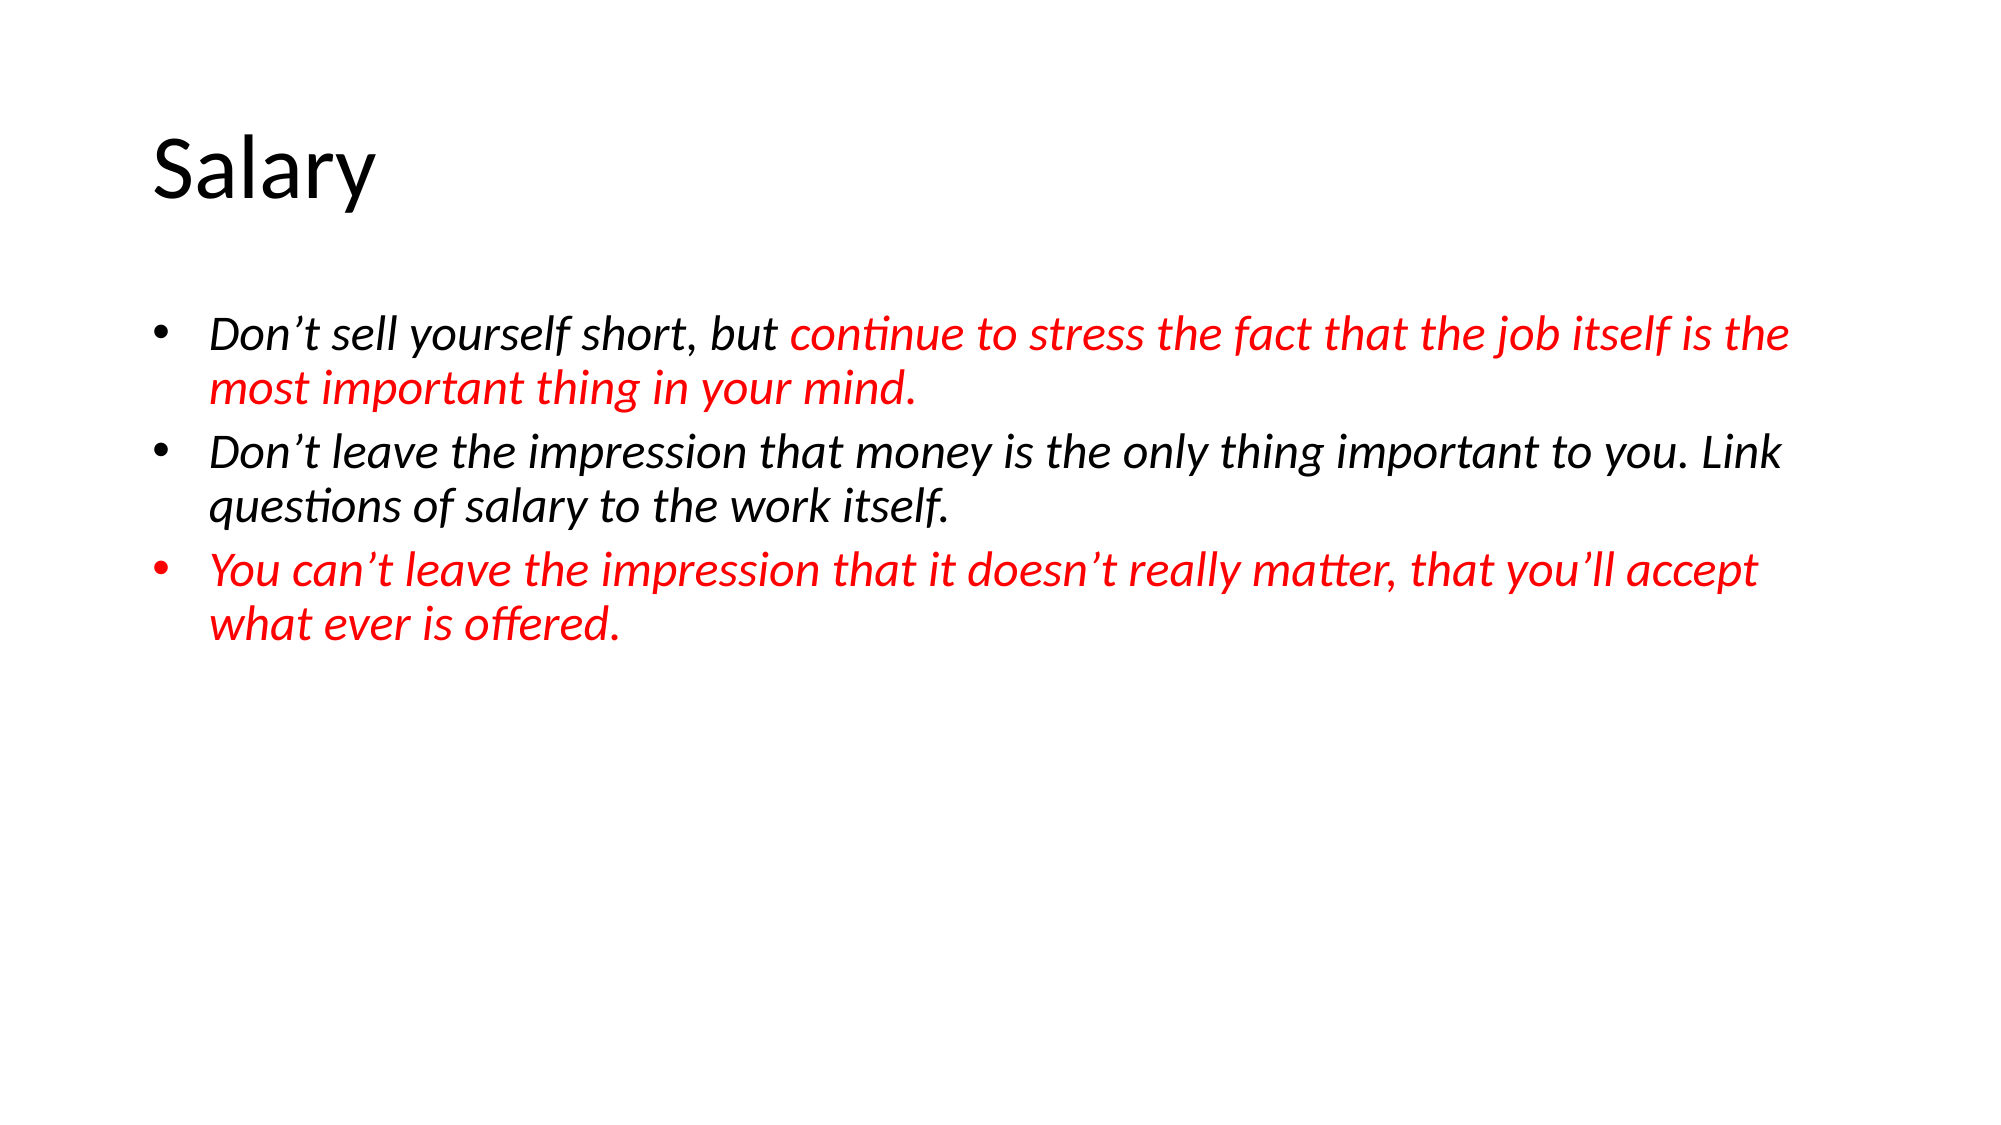

# Salary
Don’t sell yourself short, but continue to stress the fact that the job itself is the most important thing in your mind.
Don’t leave the impression that money is the only thing important to you. Link questions of salary to the work itself.
You can’t leave the impression that it doesn’t really matter, that you’ll accept what ever is offered.